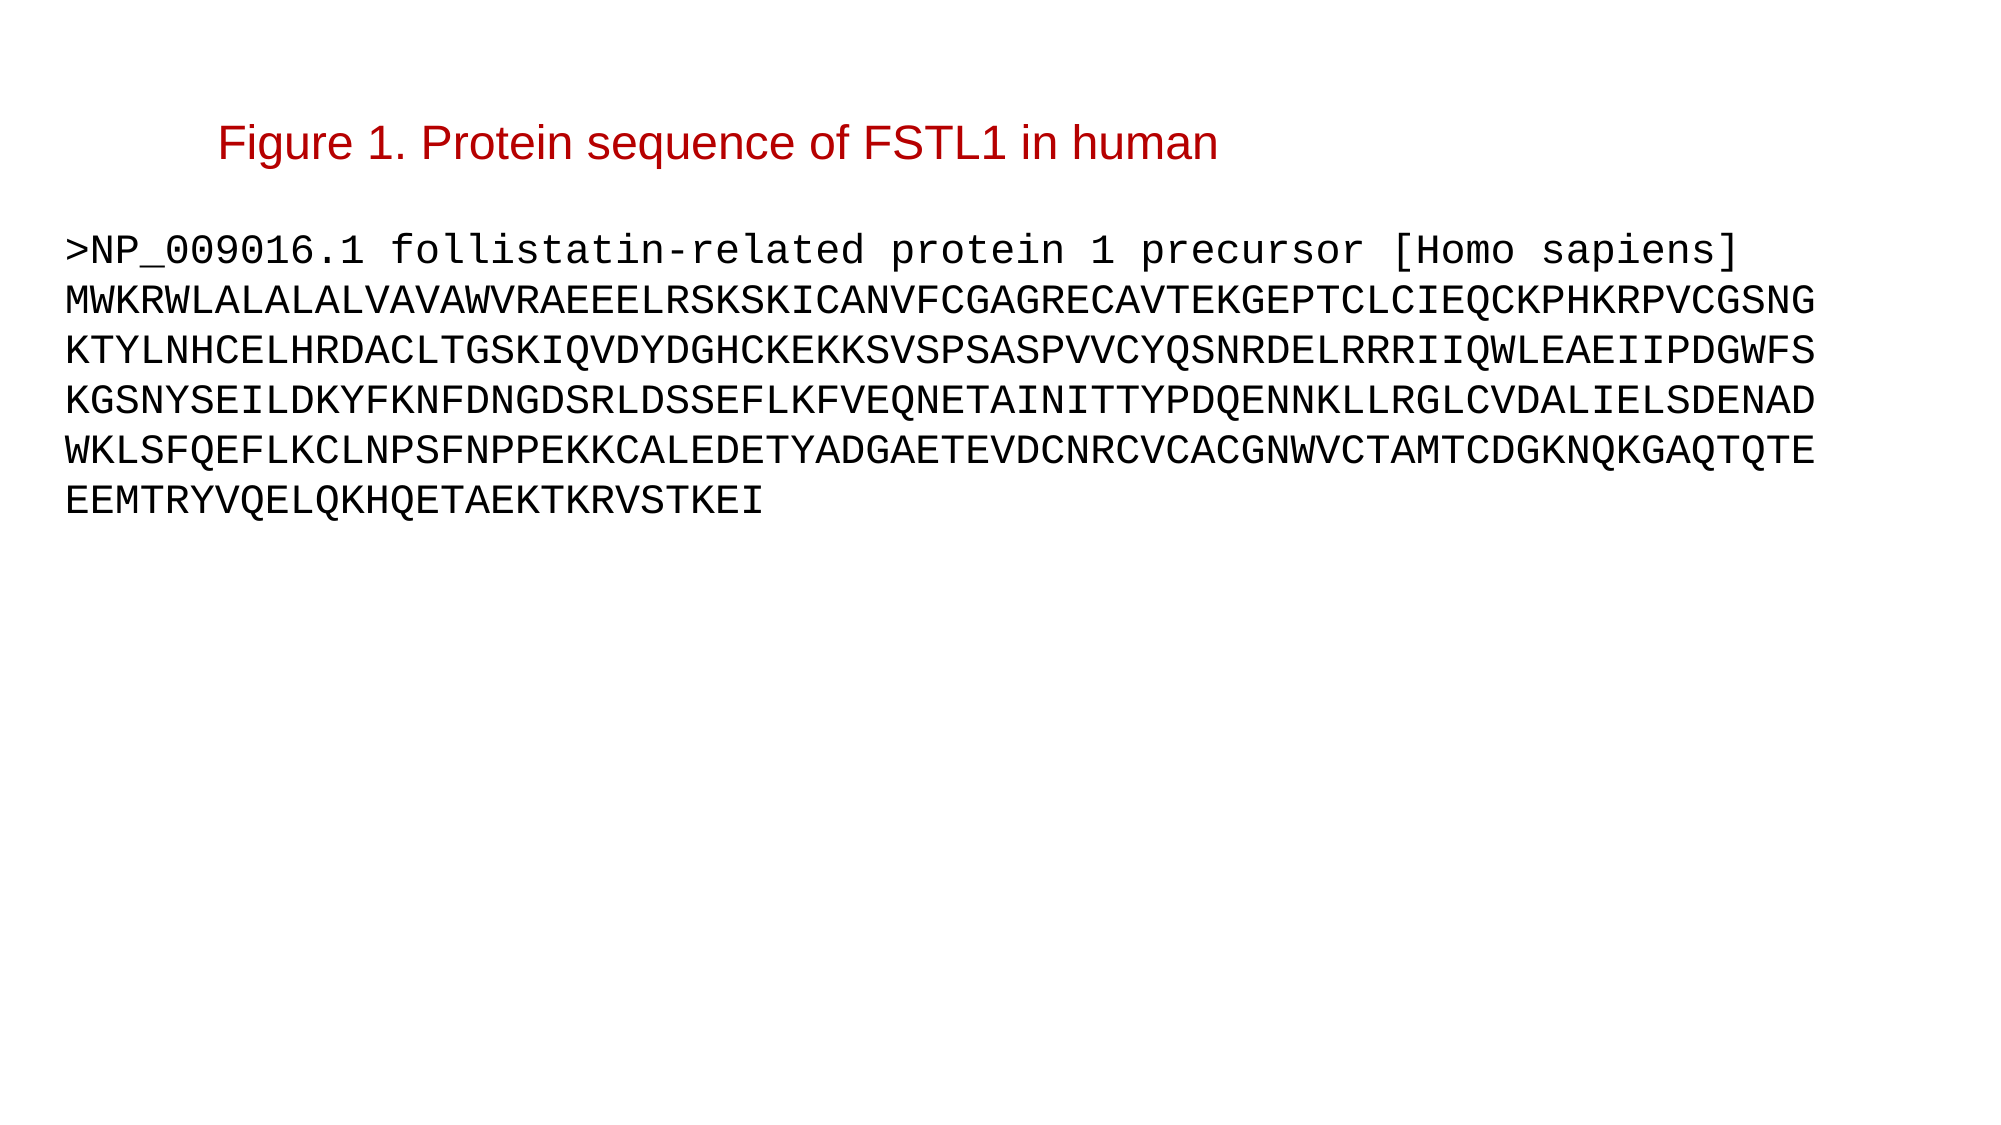

Figure 1. Protein sequence of FSTL1 in human
>NP_009016.1 follistatin-related protein 1 precursor [Homo sapiens] MWKRWLALALALVAVAWVRAEEELRSKSKICANVFCGAGRECAVTEKGEPTCLCIEQCKPHKRPVCGSNG KTYLNHCELHRDACLTGSKIQVDYDGHCKEKKSVSPSASPVVCYQSNRDELRRRIIQWLEAEIIPDGWFS KGSNYSEILDKYFKNFDNGDSRLDSSEFLKFVEQNETAINITTYPDQENNKLLRGLCVDALIELSDENAD WKLSFQEFLKCLNPSFNPPEKKCALEDETYADGAETEVDCNRCVCACGNWVCTAMTCDGKNQKGAQTQTE EEMTRYVQELQKHQETAEKTKRVSTKEI